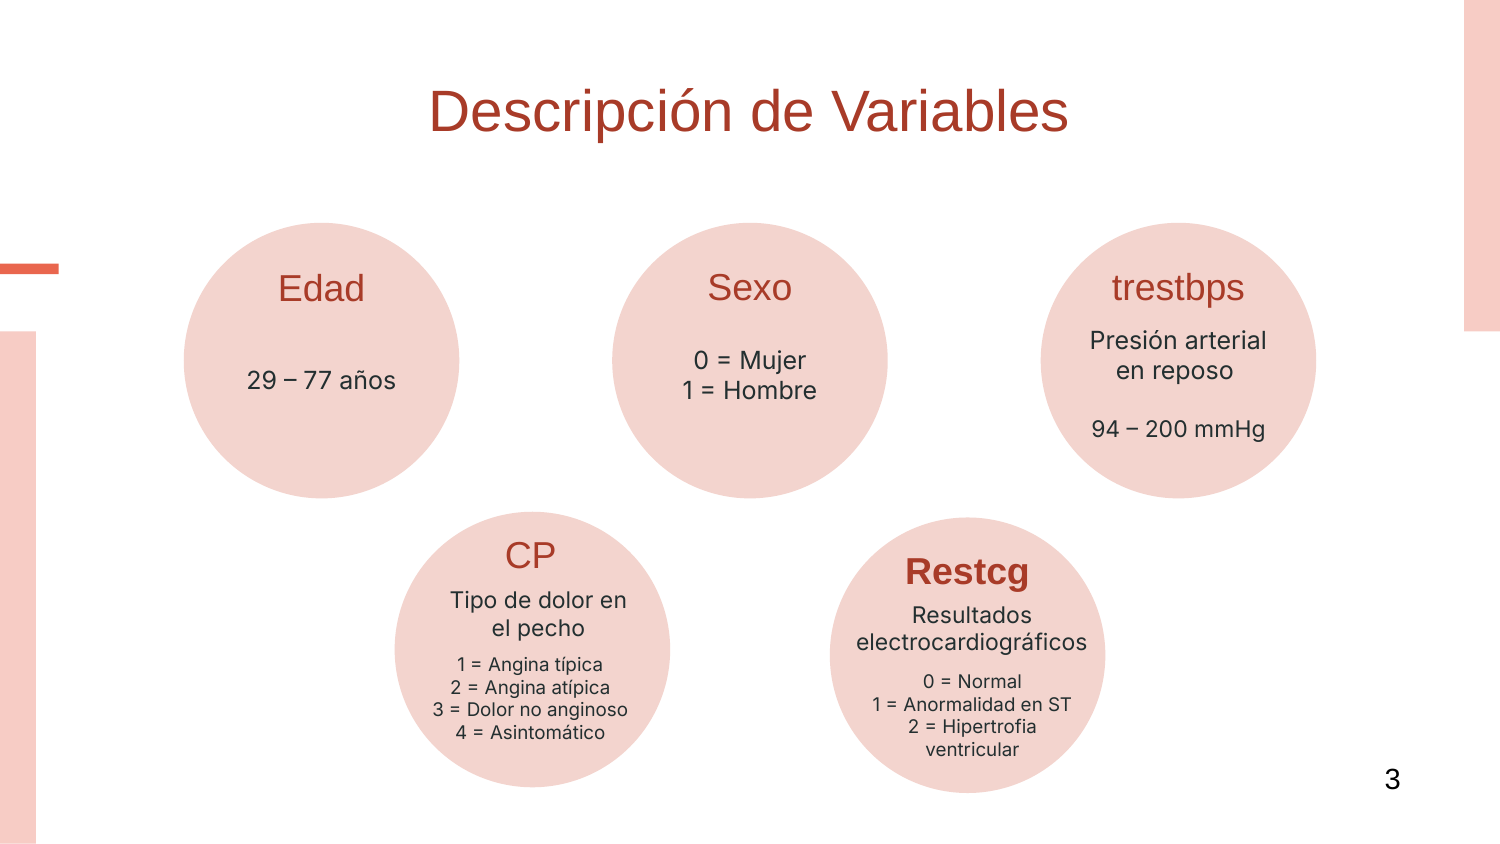

# Descripción de Variables

Sexo
trestbps
Edad
Presión arterial en reposo

94 – 200 mmHg
0 = Mujer
1 = Hombre
29 – 77 años
CP

Restcg
Tipo de dolor en el pecho
Resultados electrocardiográficos

1 = Angina típica
2 = Angina atípica
3 = Dolor no anginoso
4 = Asintomático
0 = Normal
1 = Anormalidad en ST
2 = Hipertrofia ventricular
3